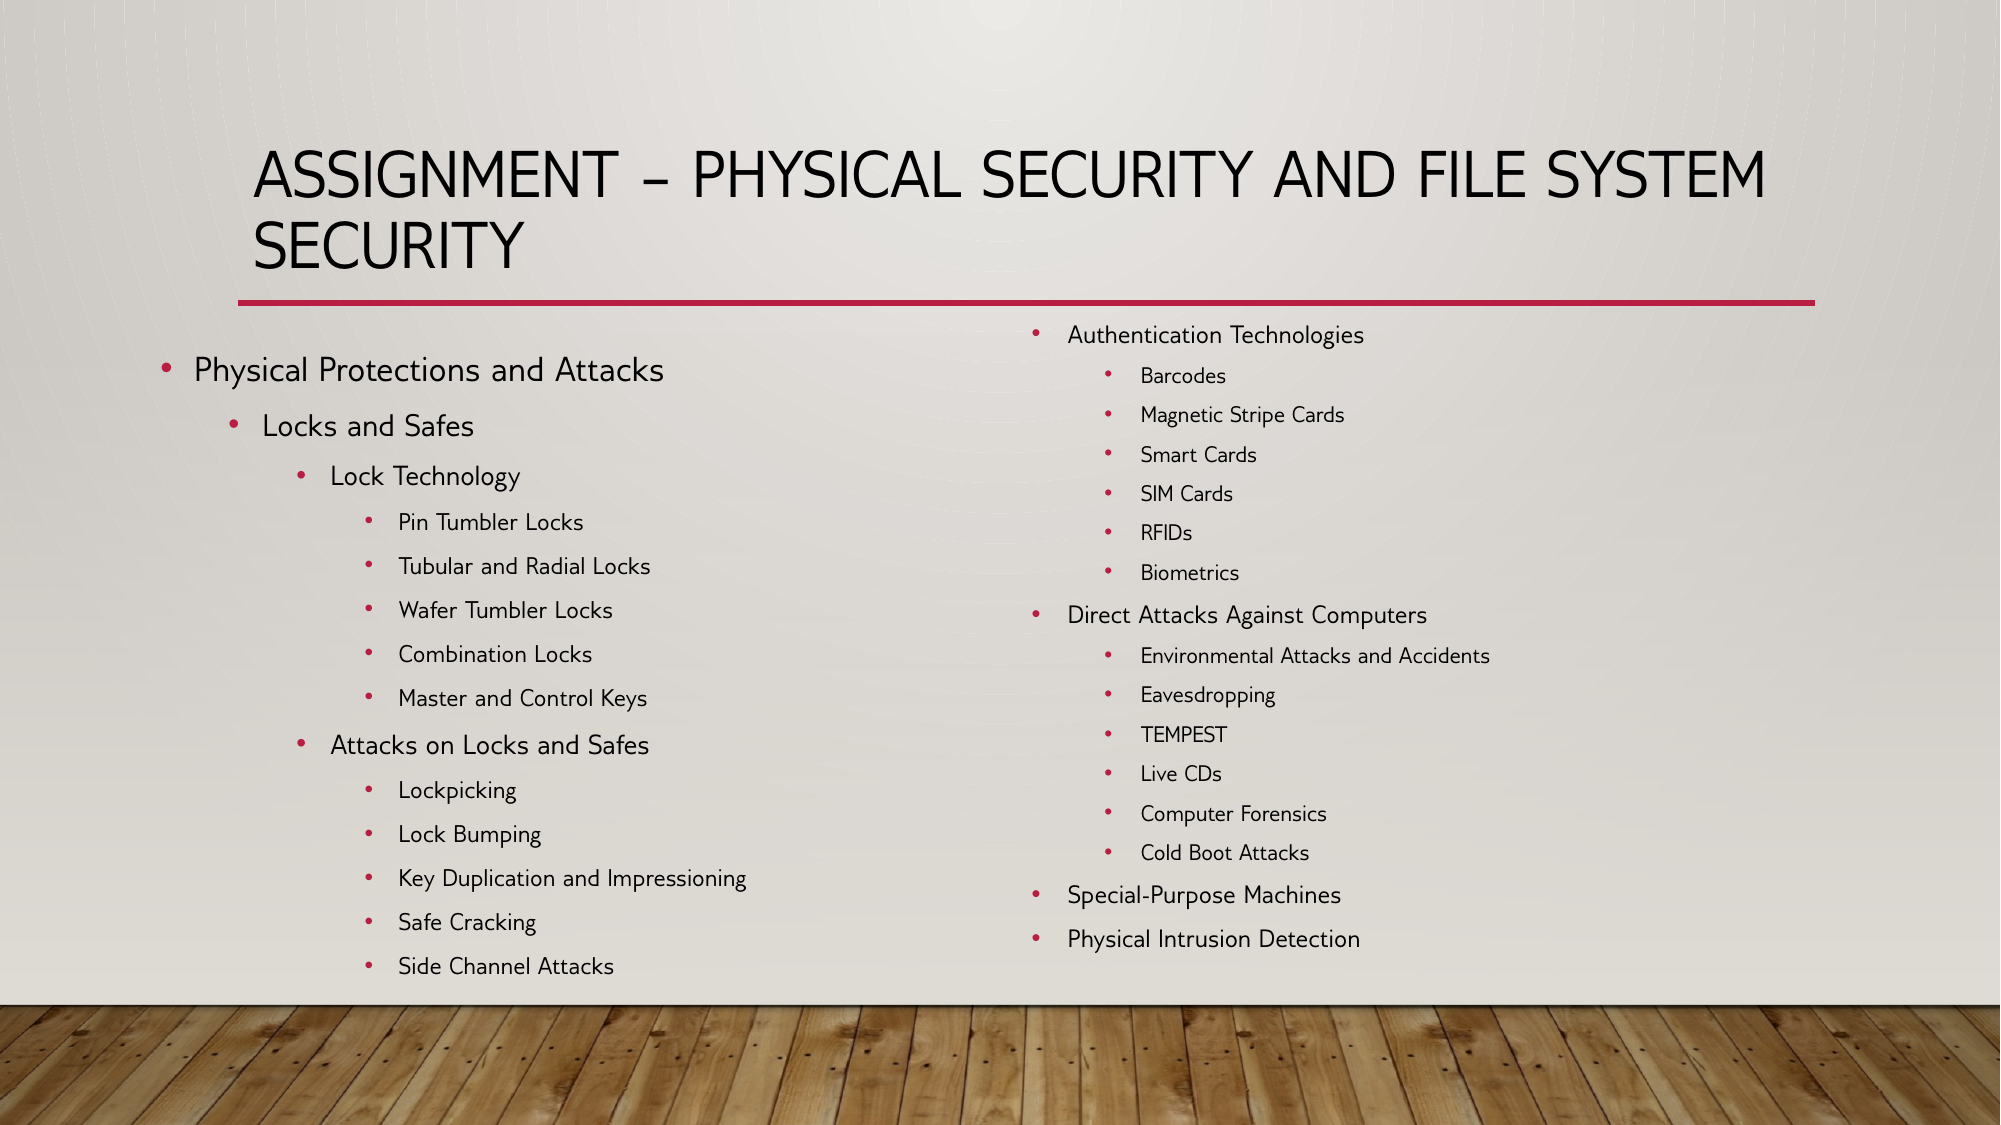

# Assignment – Physical Security and File System security
Authentication Technologies
Barcodes
Magnetic Stripe Cards
Smart Cards
SIM Cards
RFIDs
Biometrics
Direct Attacks Against Computers
Environmental Attacks and Accidents
Eavesdropping
TEMPEST
Live CDs
Computer Forensics
Cold Boot Attacks
Special-Purpose Machines
Physical Intrusion Detection
Physical Protections and Attacks
Locks and Safes
Lock Technology
Pin Tumbler Locks
Tubular and Radial Locks
Wafer Tumbler Locks
Combination Locks
Master and Control Keys
Attacks on Locks and Safes
Lockpicking
Lock Bumping
Key Duplication and Impressioning
Safe Cracking
Side Channel Attacks